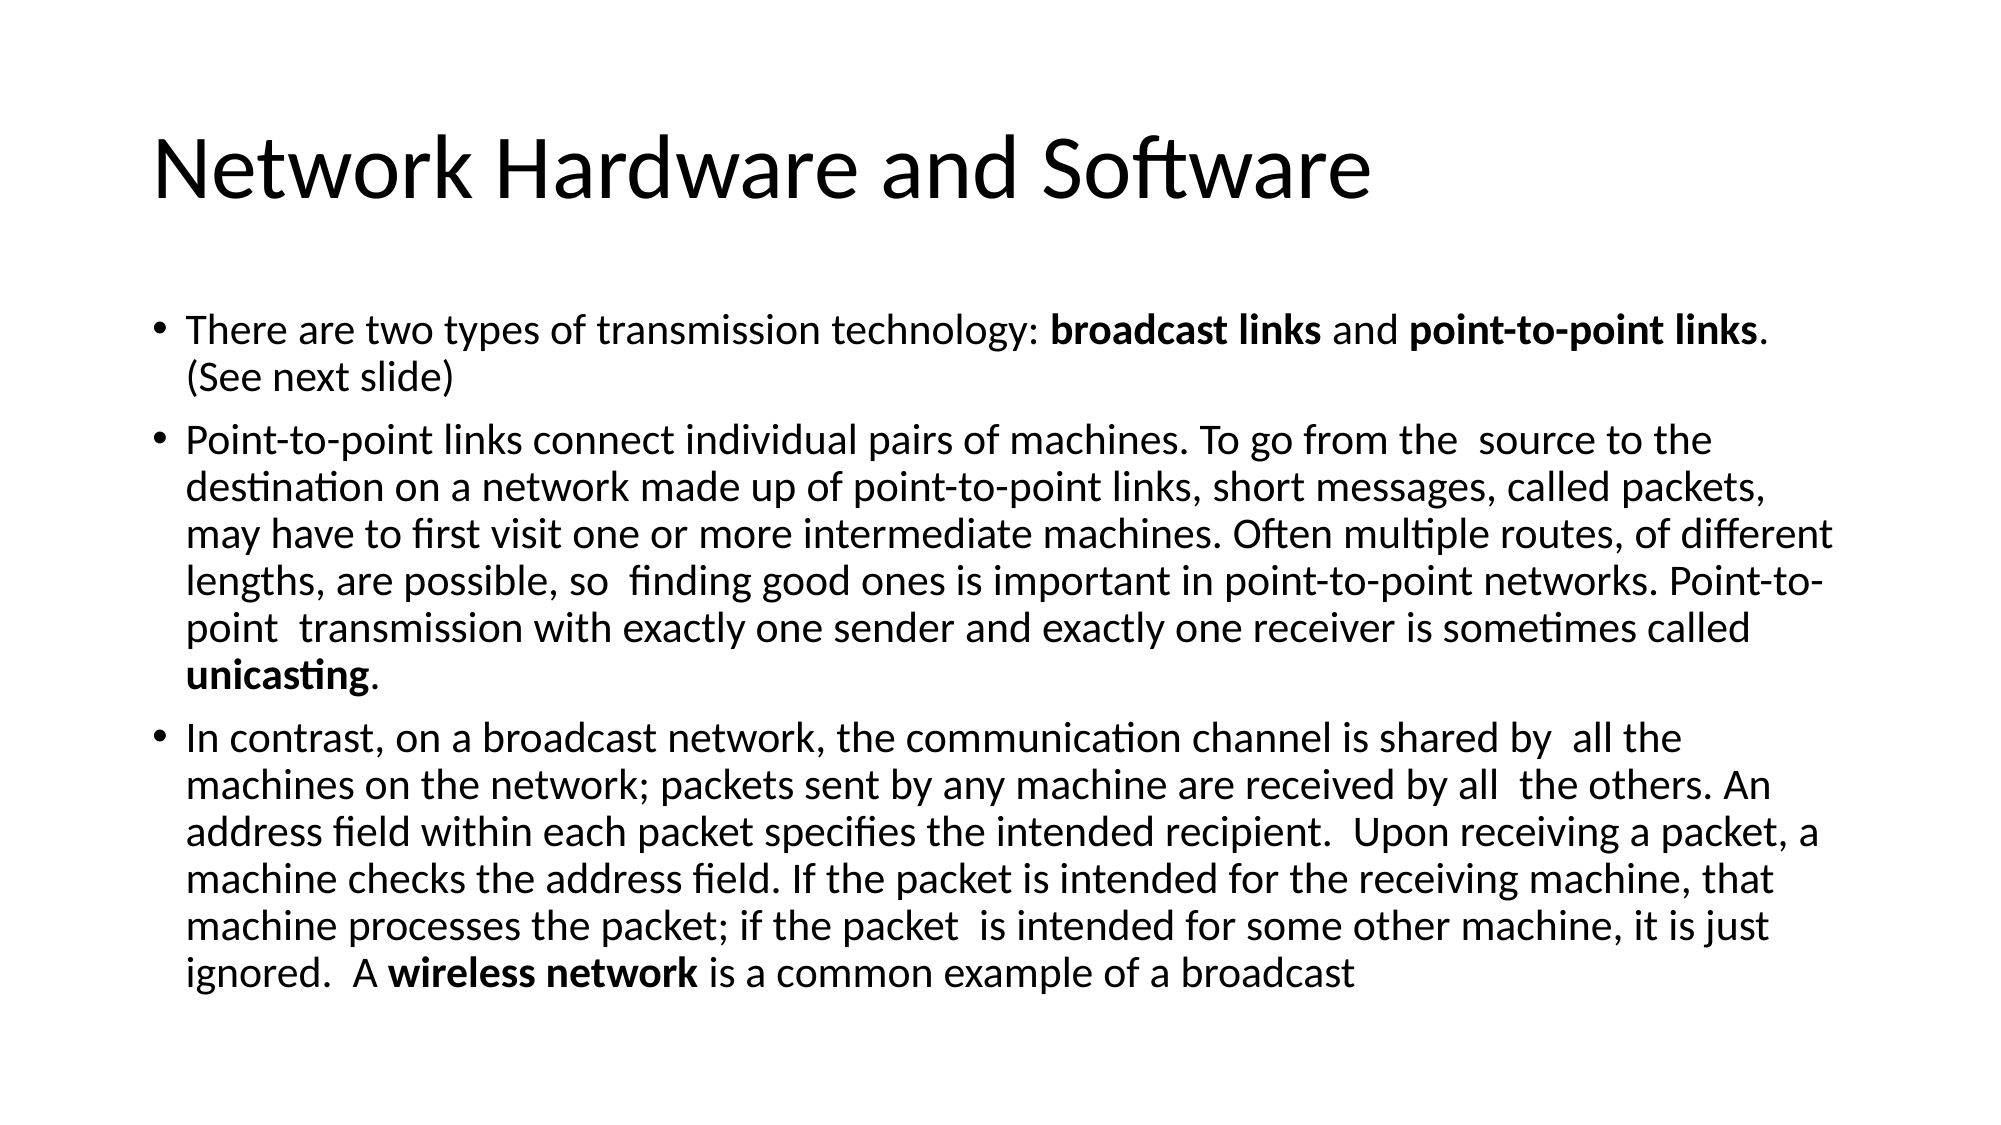

# Network Hardware and Software
There are two types of transmission technology: broadcast links and point-to-point links.  (See next slide)
Point-to-point links connect individual pairs of machines. To go from the  source to the destination on a network made up of point-to-point links, short messages, called packets, may have to first visit one or more intermediate machines. Often multiple routes, of different lengths, are possible, so  finding good ones is important in point-to-point networks. Point-to-point  transmission with exactly one sender and exactly one receiver is sometimes called  unicasting.
In contrast, on a broadcast network, the communication channel is shared by  all the machines on the network; packets sent by any machine are received by all  the others. An address field within each packet specifies the intended recipient.  Upon receiving a packet, a machine checks the address field. If the packet is intended for the receiving machine, that machine processes the packet; if the packet  is intended for some other machine, it is just ignored.  A wireless network is a common example of a broadcast